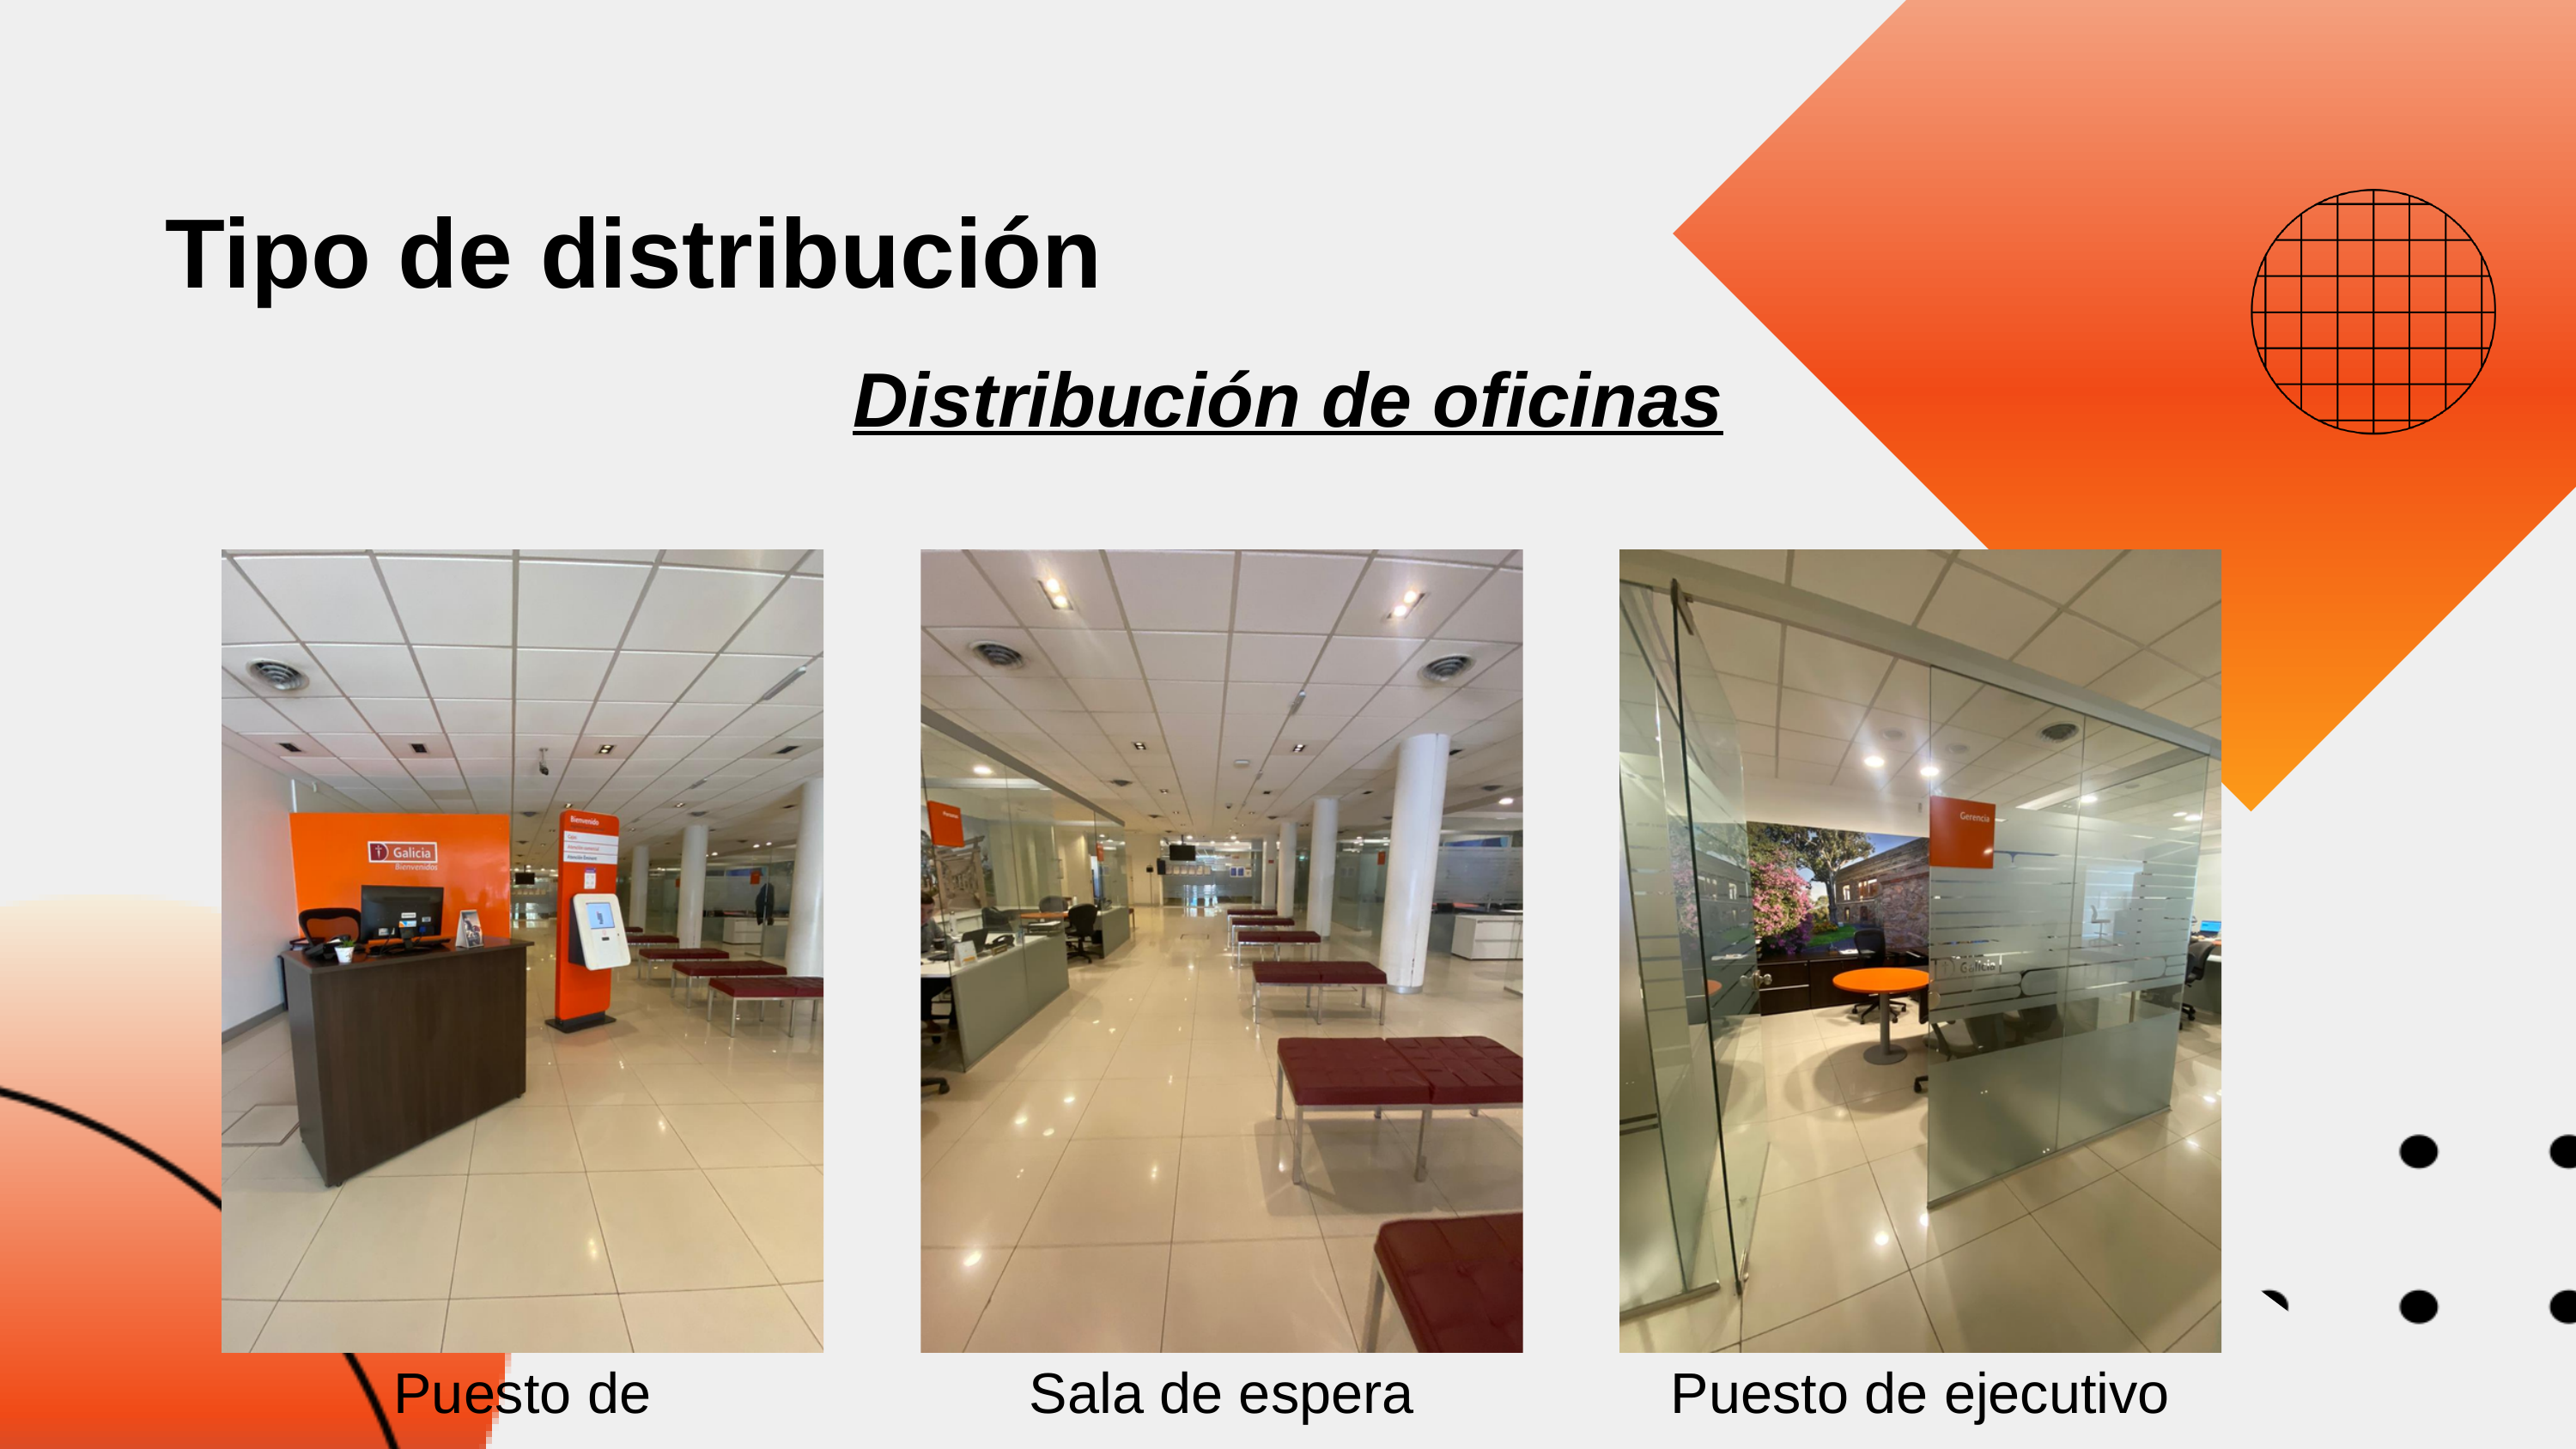

Tipo de distribución

Distribución de oficinas

Puesto de ingreso
Sala de espera
Puesto de ejecutivo comercial